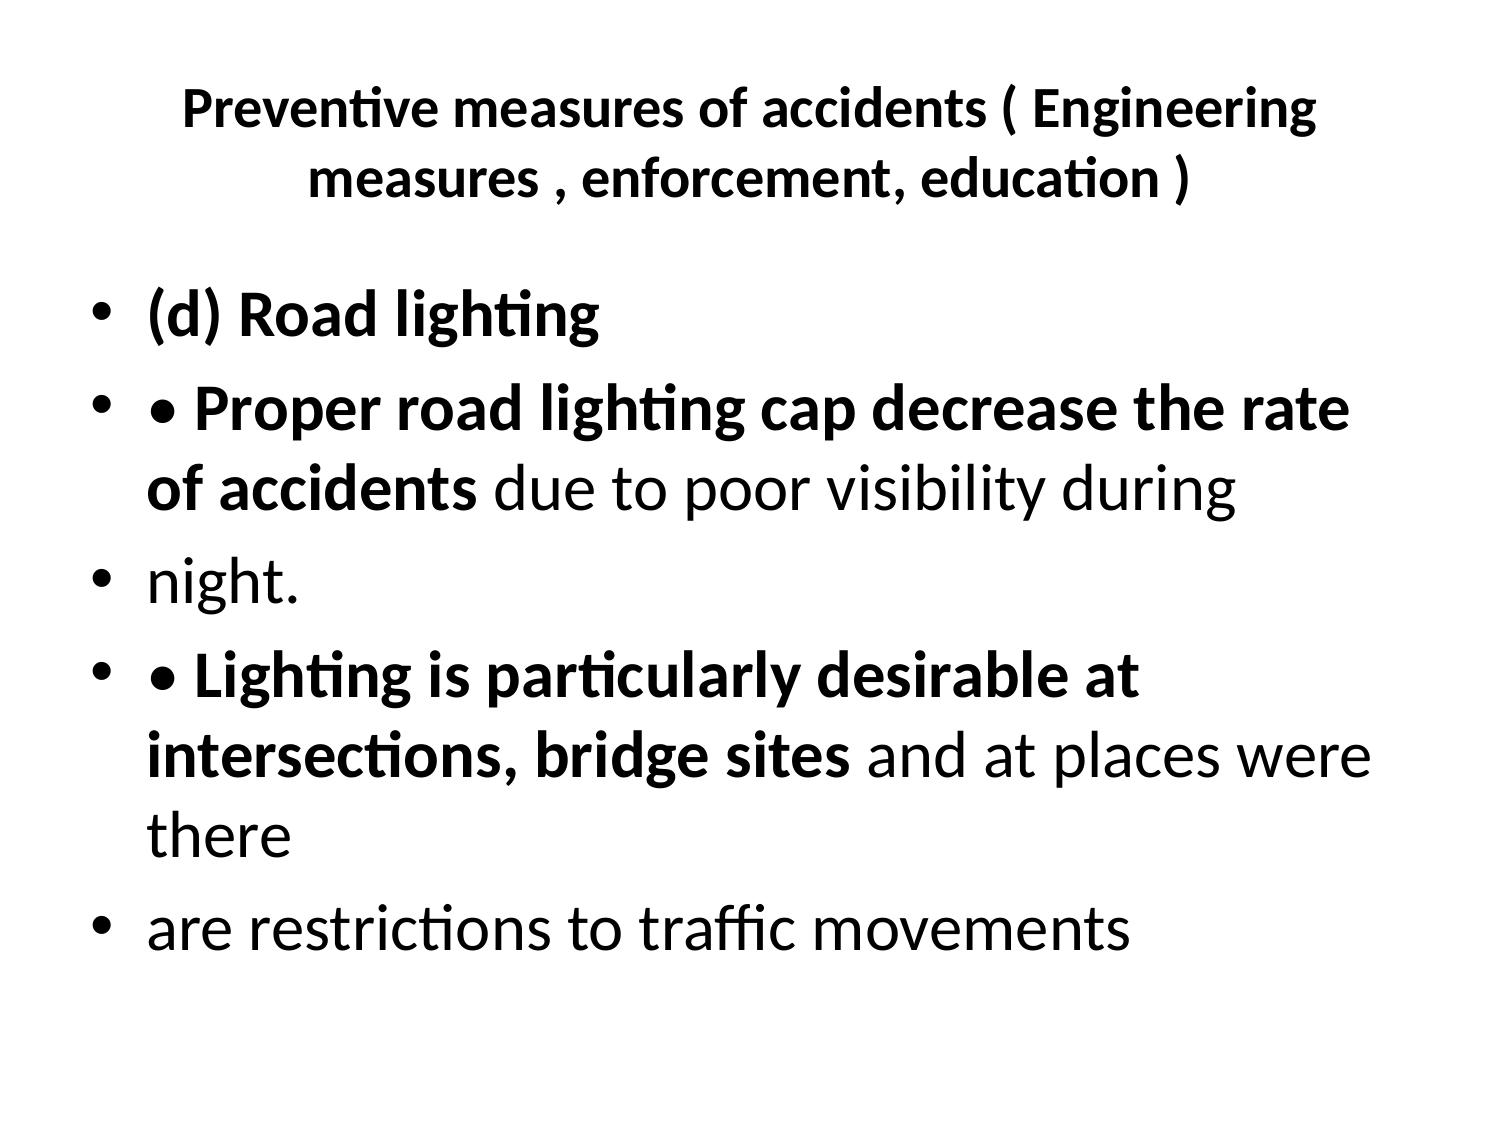

# Preventive measures of accidents ( Engineering measures , enforcement, education )
(d) Road lighting
• Proper road lighting cap decrease the rate of accidents due to poor visibility during
night.
• Lighting is particularly desirable at intersections, bridge sites and at places were there
are restrictions to traffic movements